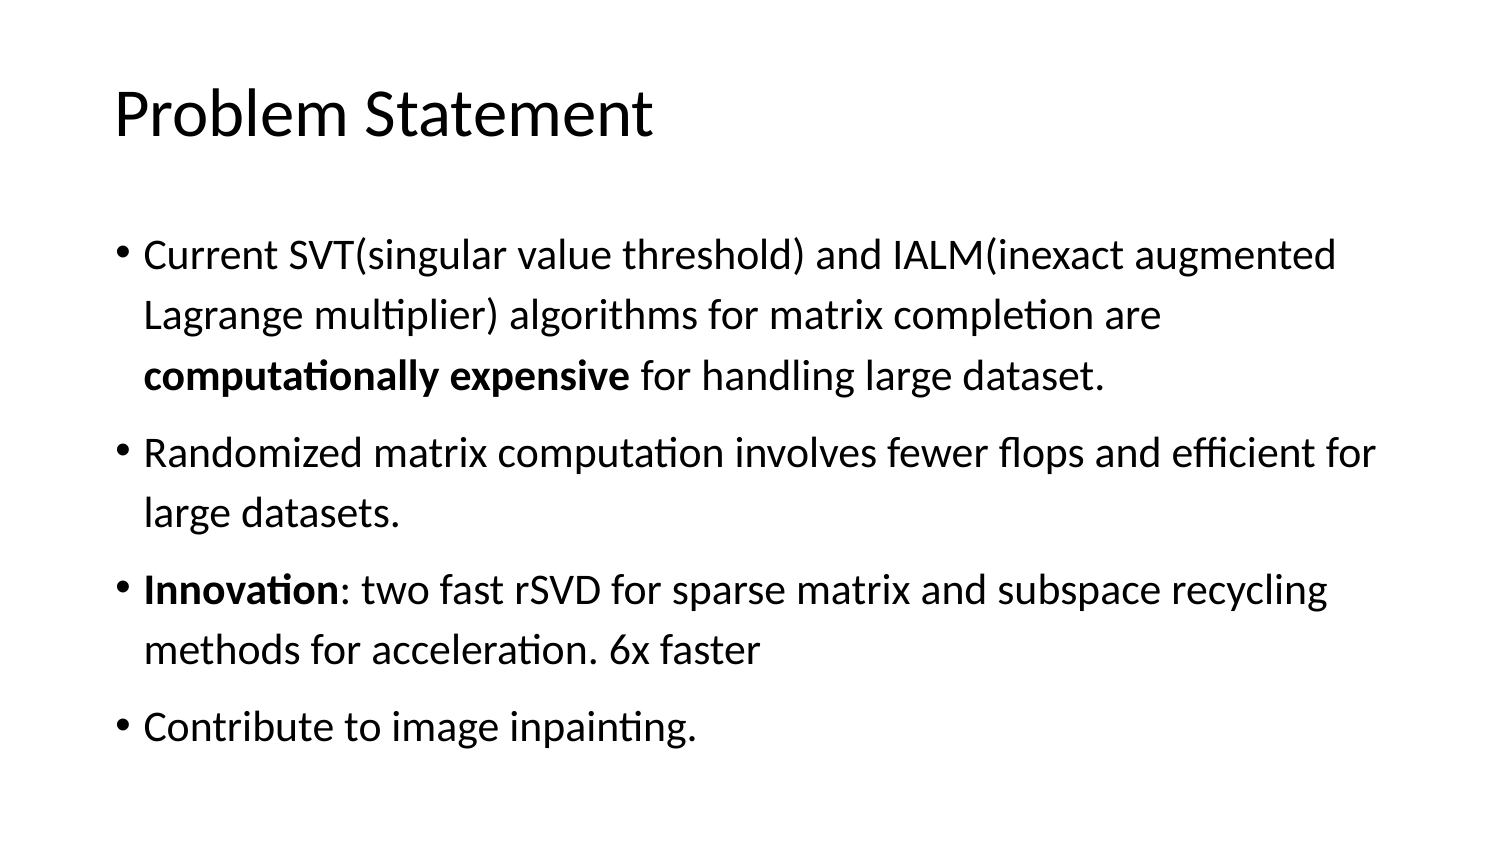

Problem Statement
Current SVT(singular value threshold) and IALM(inexact augmented Lagrange multiplier) algorithms for matrix completion are computationally expensive for handling large dataset.
Randomized matrix computation involves fewer flops and efficient for large datasets.
Innovation: two fast rSVD for sparse matrix and subspace recycling methods for acceleration. 6x faster
Contribute to image inpainting.